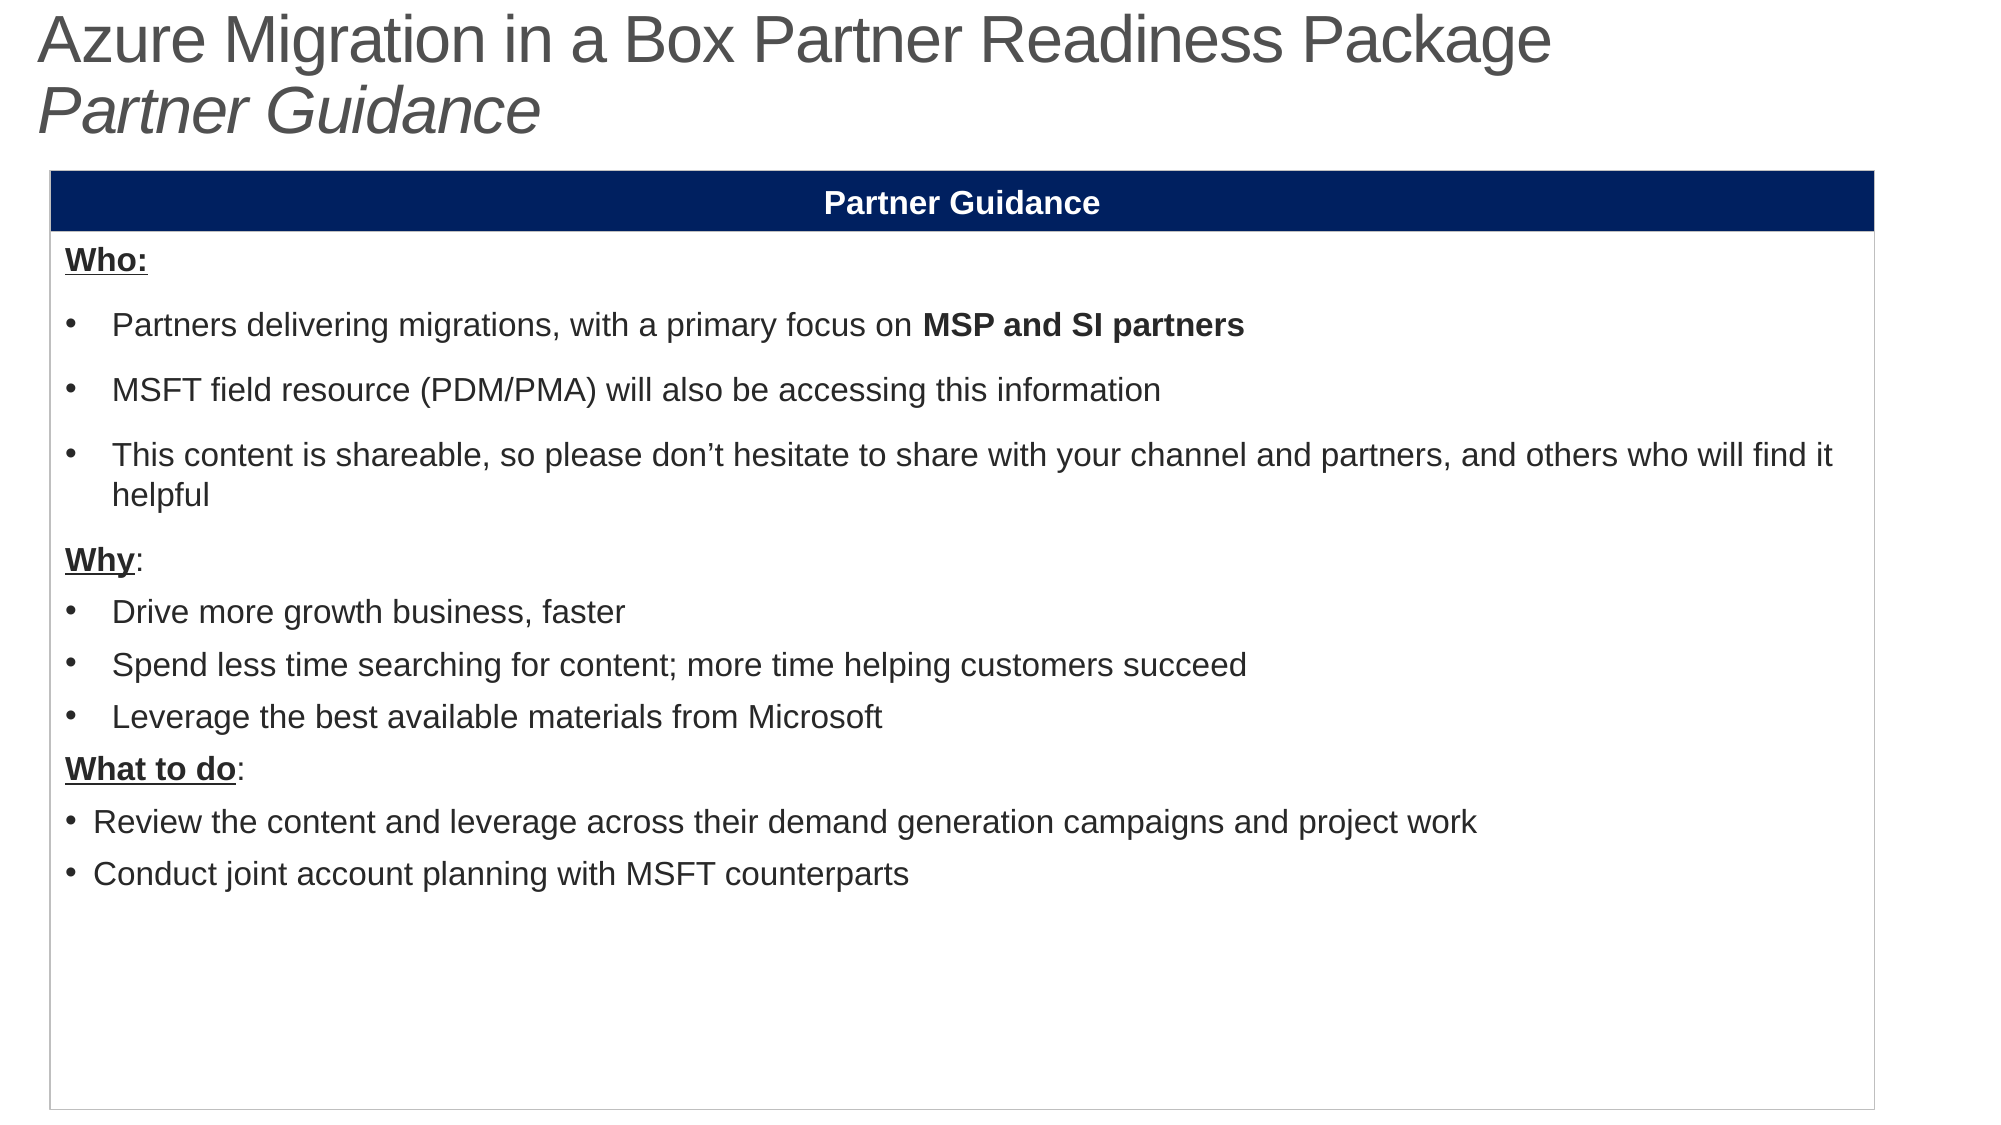

# Azure Migration in a Box Partner Readiness Package Partner Guidance
Partner Guidance
Who:
Partners delivering migrations, with a primary focus on MSP and SI partners
MSFT field resource (PDM/PMA) will also be accessing this information
This content is shareable, so please don’t hesitate to share with your channel and partners, and others who will find it helpful
Why:
Drive more growth business, faster
Spend less time searching for content; more time helping customers succeed
Leverage the best available materials from Microsoft
What to do:
Review the content and leverage across their demand generation campaigns and project work
Conduct joint account planning with MSFT counterparts
3